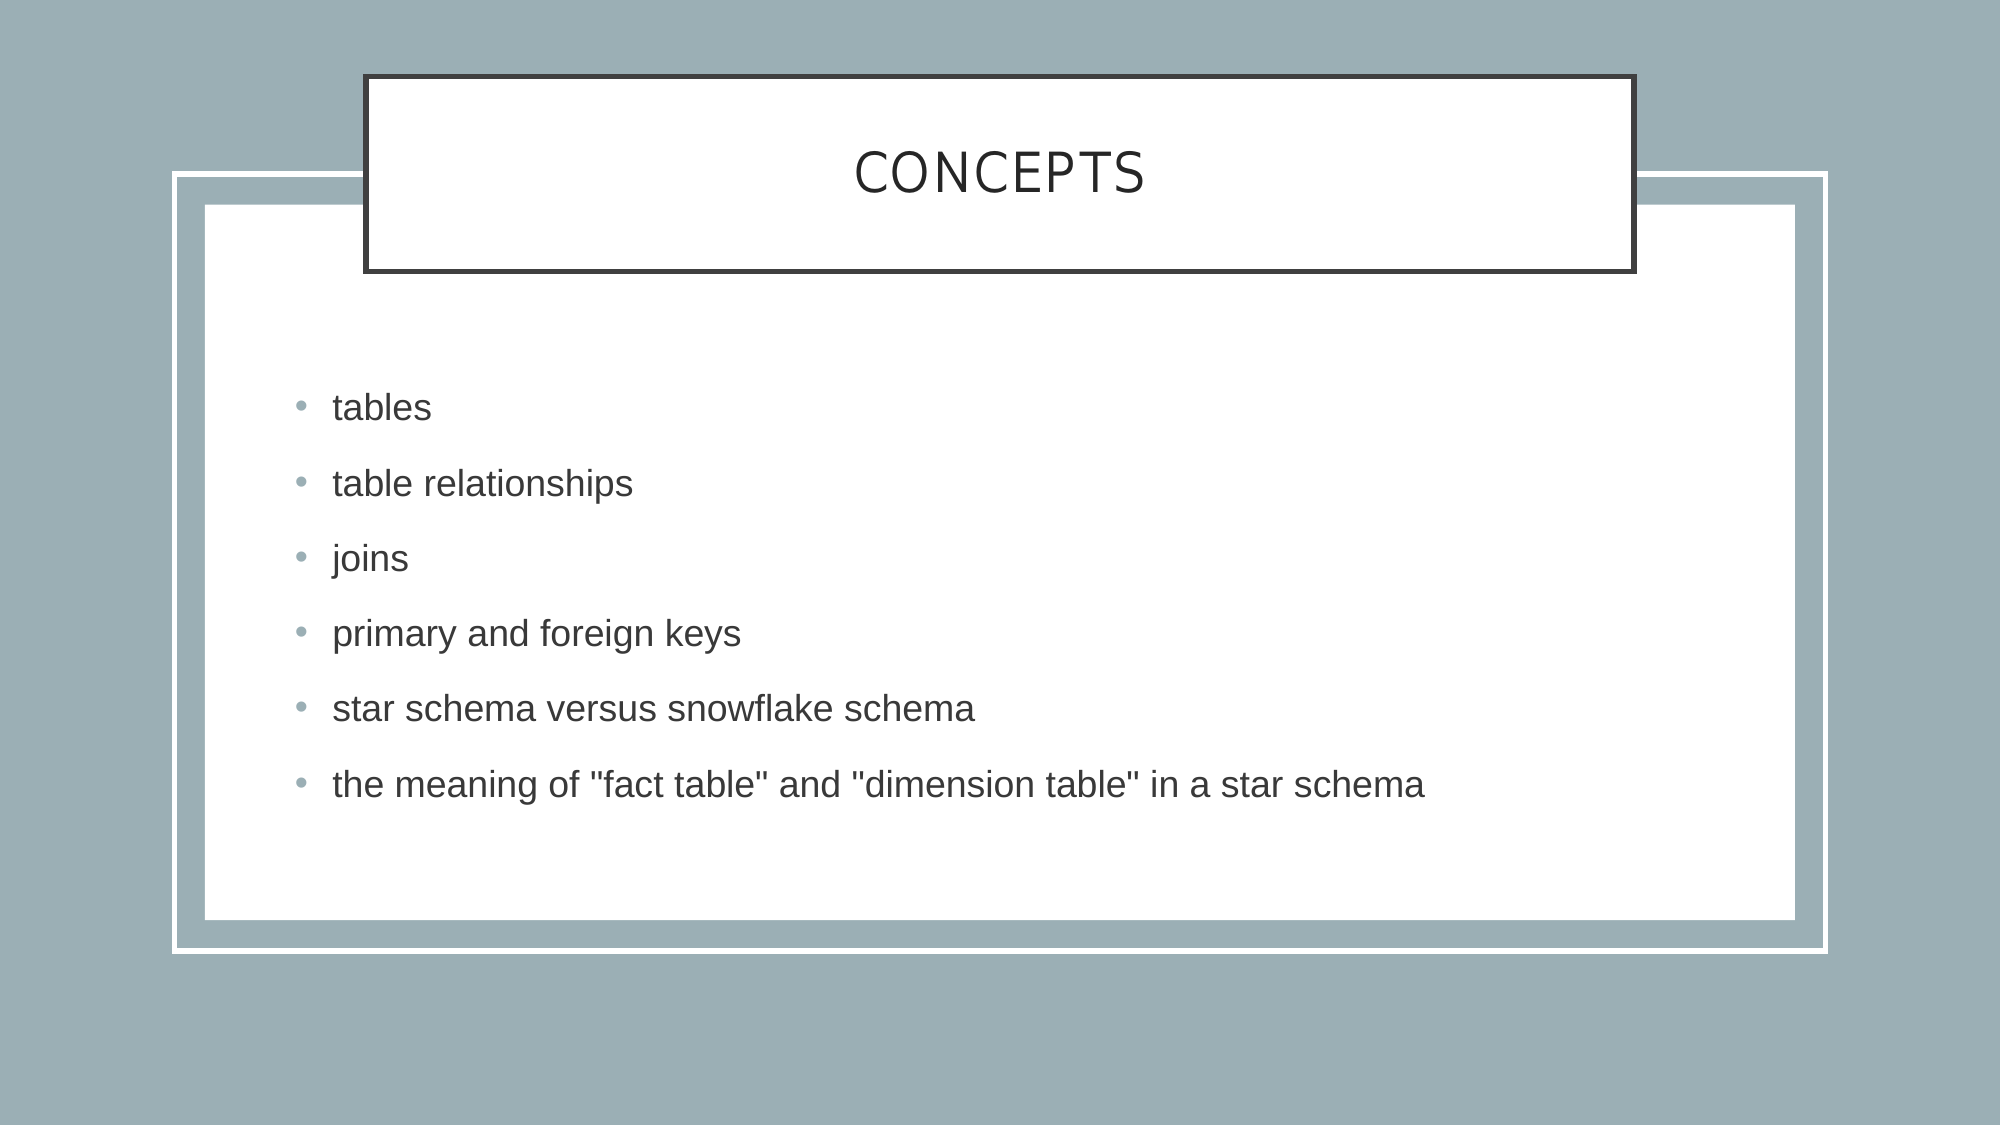

# concepts

tables
table relationships
joins
primary and foreign keys
star schema versus snowflake schema
the meaning of "fact table" and "dimension table" in a star schema